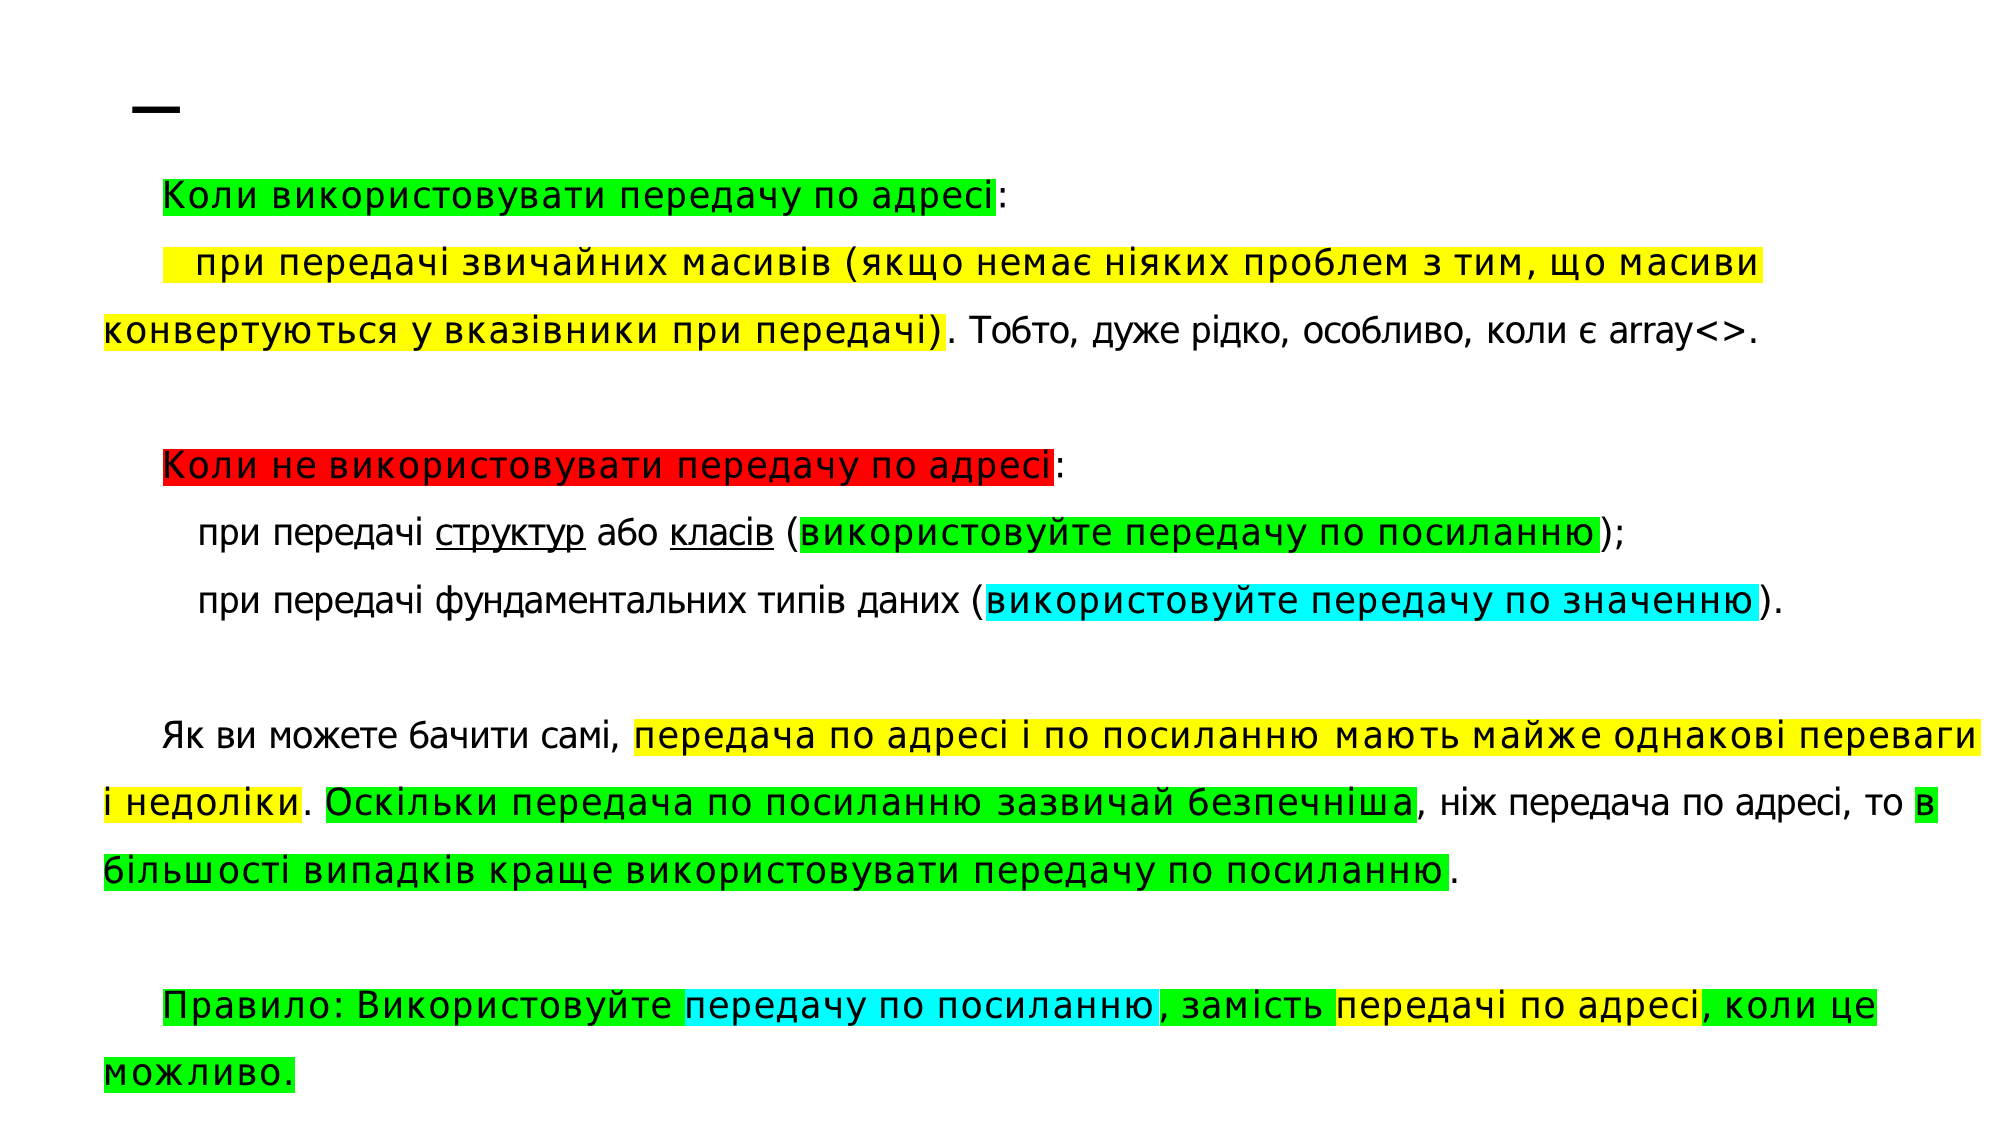

# _
Коли використовувати передачу по адресі:
   при передачі звичайних масивів (якщо немає ніяких проблем з тим, що масиви конвертуються у вказівники при передачі). Тобто, дуже рідко, особливо, коли є array<>.

Коли не використовувати передачу по адресі:
   при передачі структур або класів (використовуйте передачу по посиланню);
   при передачі фундаментальних типів даних (використовуйте передачу по значенню).

Як ви можете бачити самі, передача по адресі і по посиланню мають майже однакові переваги і недоліки. Оскільки передача по посиланню зазвичай безпечніша, ніж передача по адресі, то в більшості випадків краще використовувати передачу по посиланню.

Правило: Використовуйте передачу по посиланню, замість передачі по адресі, коли це можливо.